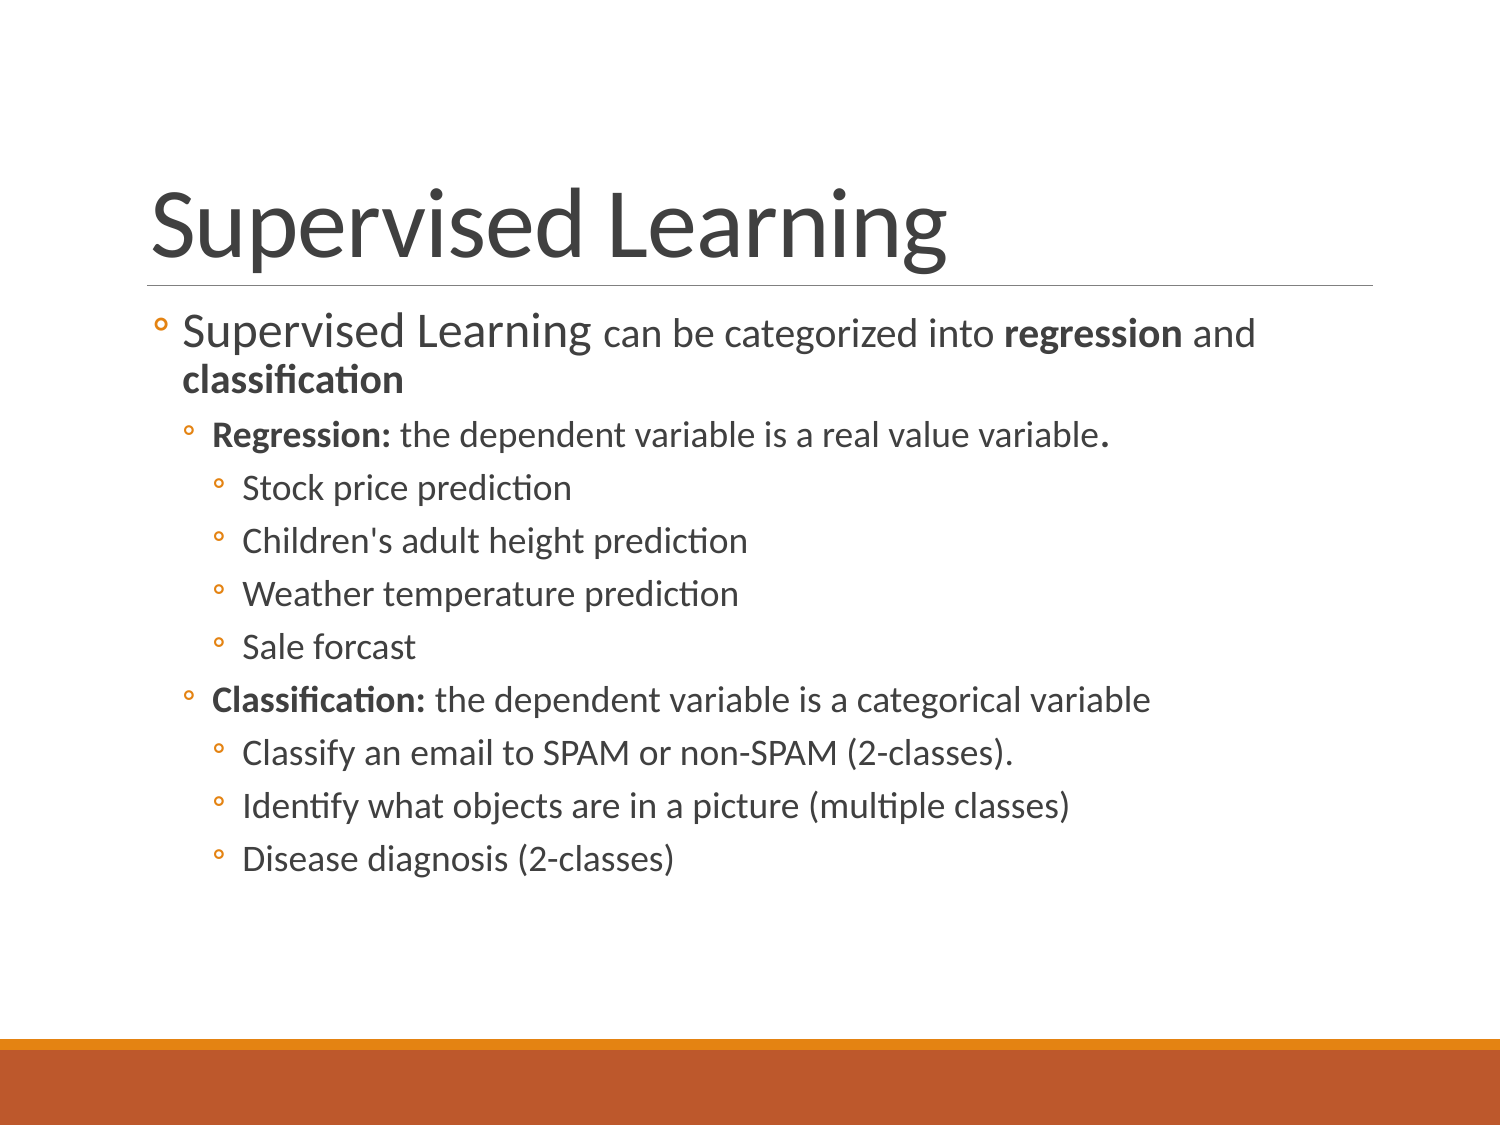

# Supervised Learning
Supervised Learning can be categorized into regression and classification
Regression: the dependent variable is a real value variable.
Stock price prediction
Children's adult height prediction
Weather temperature prediction
Sale forcast
Classification: the dependent variable is a categorical variable
Classify an email to SPAM or non-SPAM (2-classes).
Identify what objects are in a picture (multiple classes)
Disease diagnosis (2-classes)